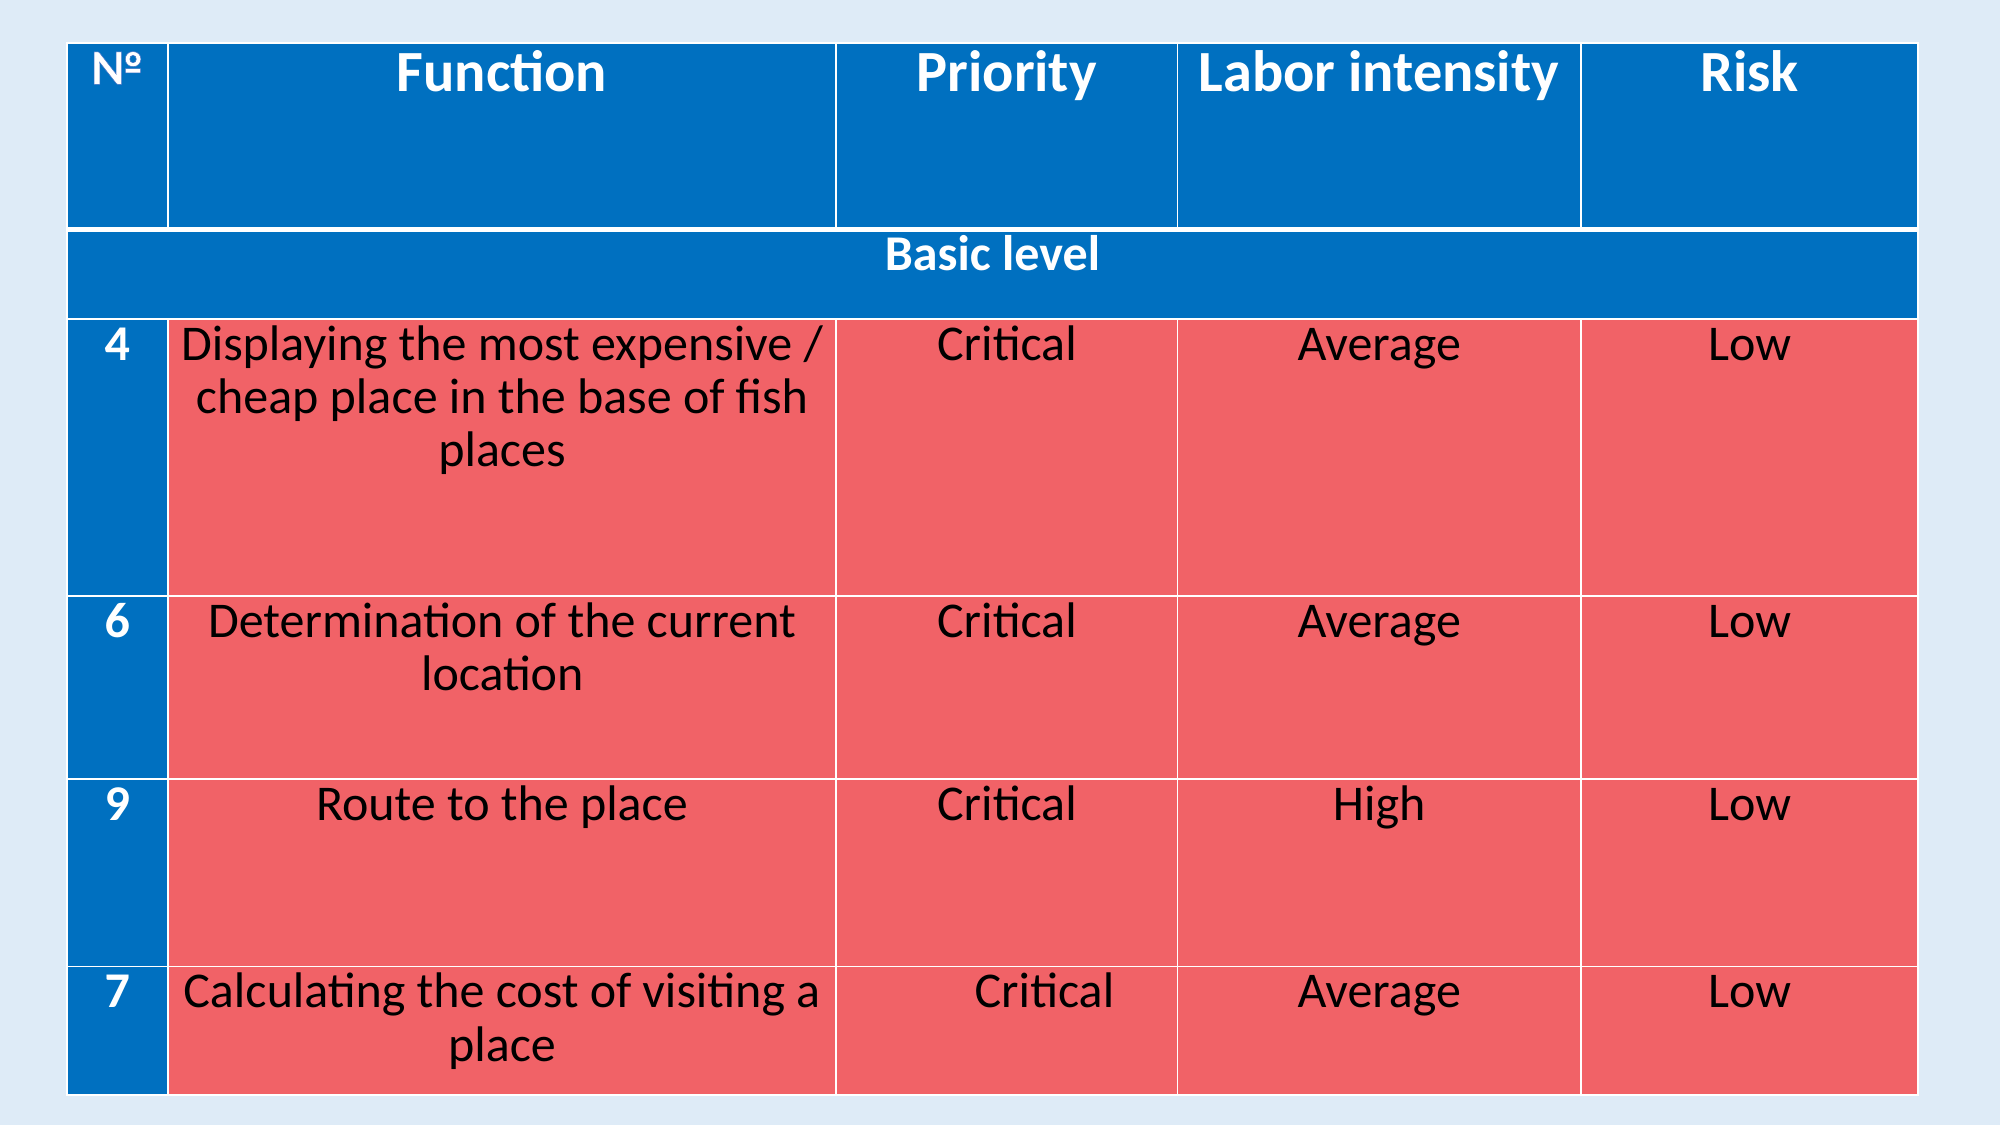

| № | Function | Priority | Labor intensity | Risk |
| --- | --- | --- | --- | --- |
| Basic level |  |  |  |  |
| 4 | Displaying the most expensive / cheap place in the base of fish places | Critical | Average | Low |
| 6 | Determination of the current location | Critical | Average | Low |
| 9 | Route to the place | Critical | High | Low |
| 7 | Calculating the cost of visiting a place | Critical | Average | Low |